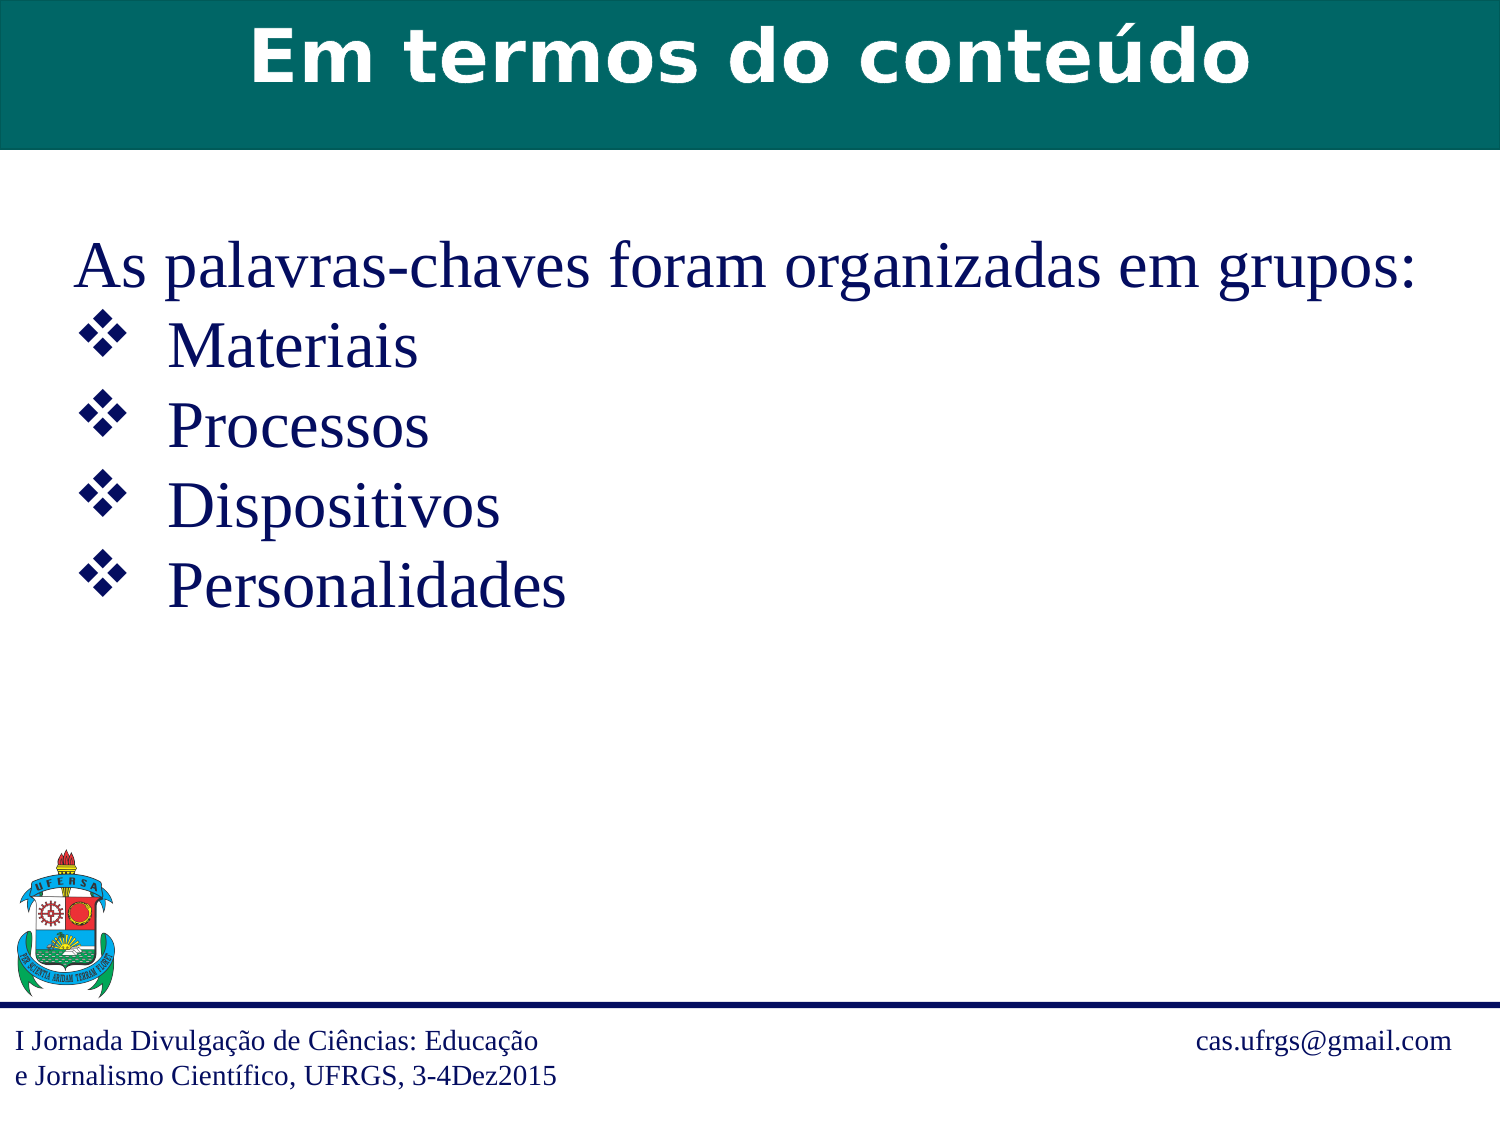

Em termos do conteúdo
As palavras-chaves foram organizadas em grupos:
Materiais
Processos
Dispositivos
Personalidades